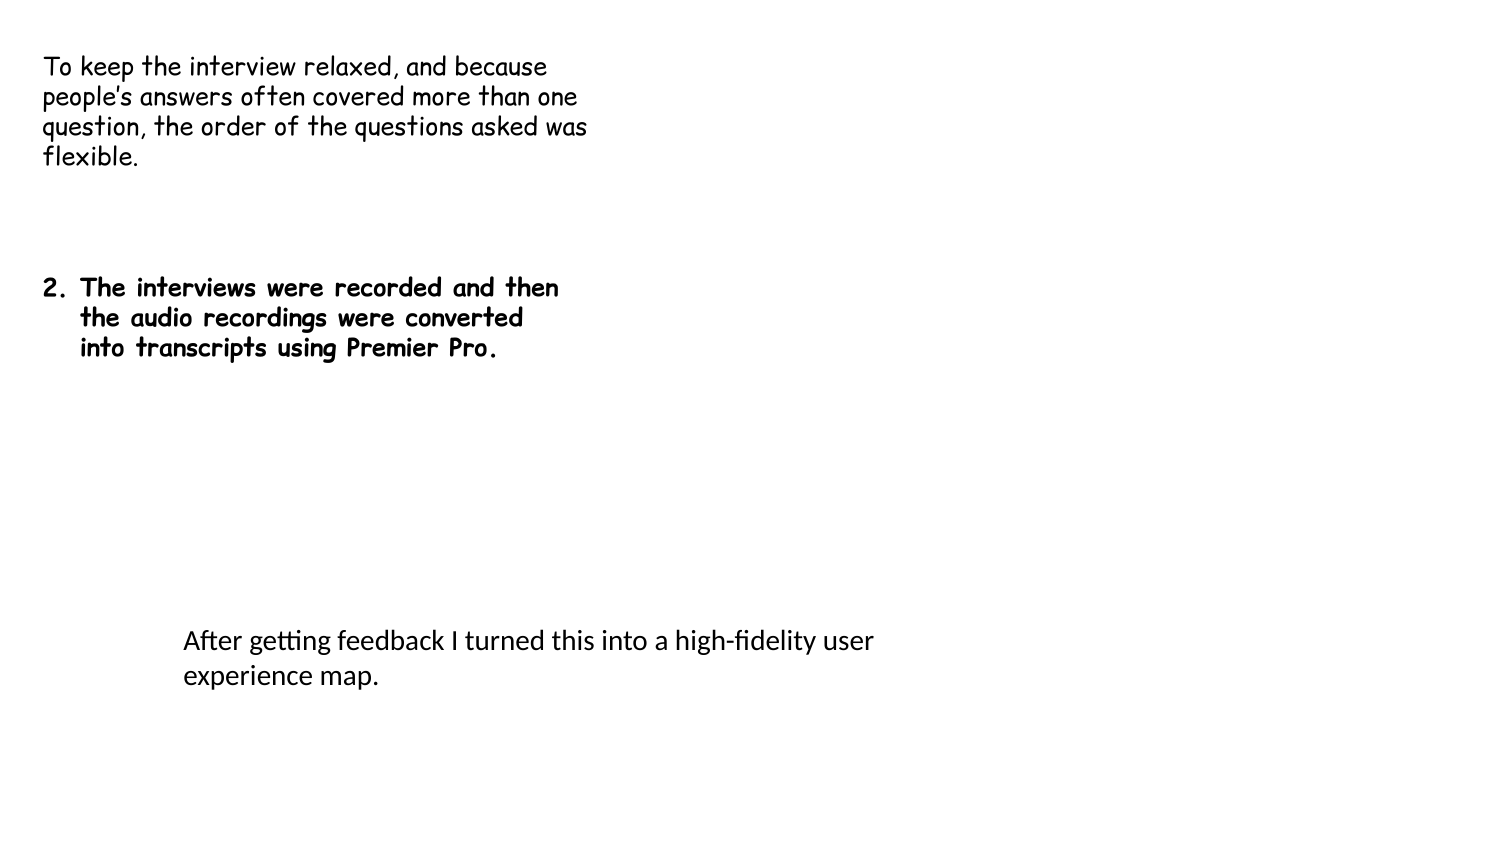

To keep the interview relaxed, and because people’s answers often covered more than one question, the order of the questions asked was flexible.
The interviews were recorded and then the audio recordings were converted into transcripts using Premier Pro.
After getting feedback I turned this into a high-fidelity user experience map.